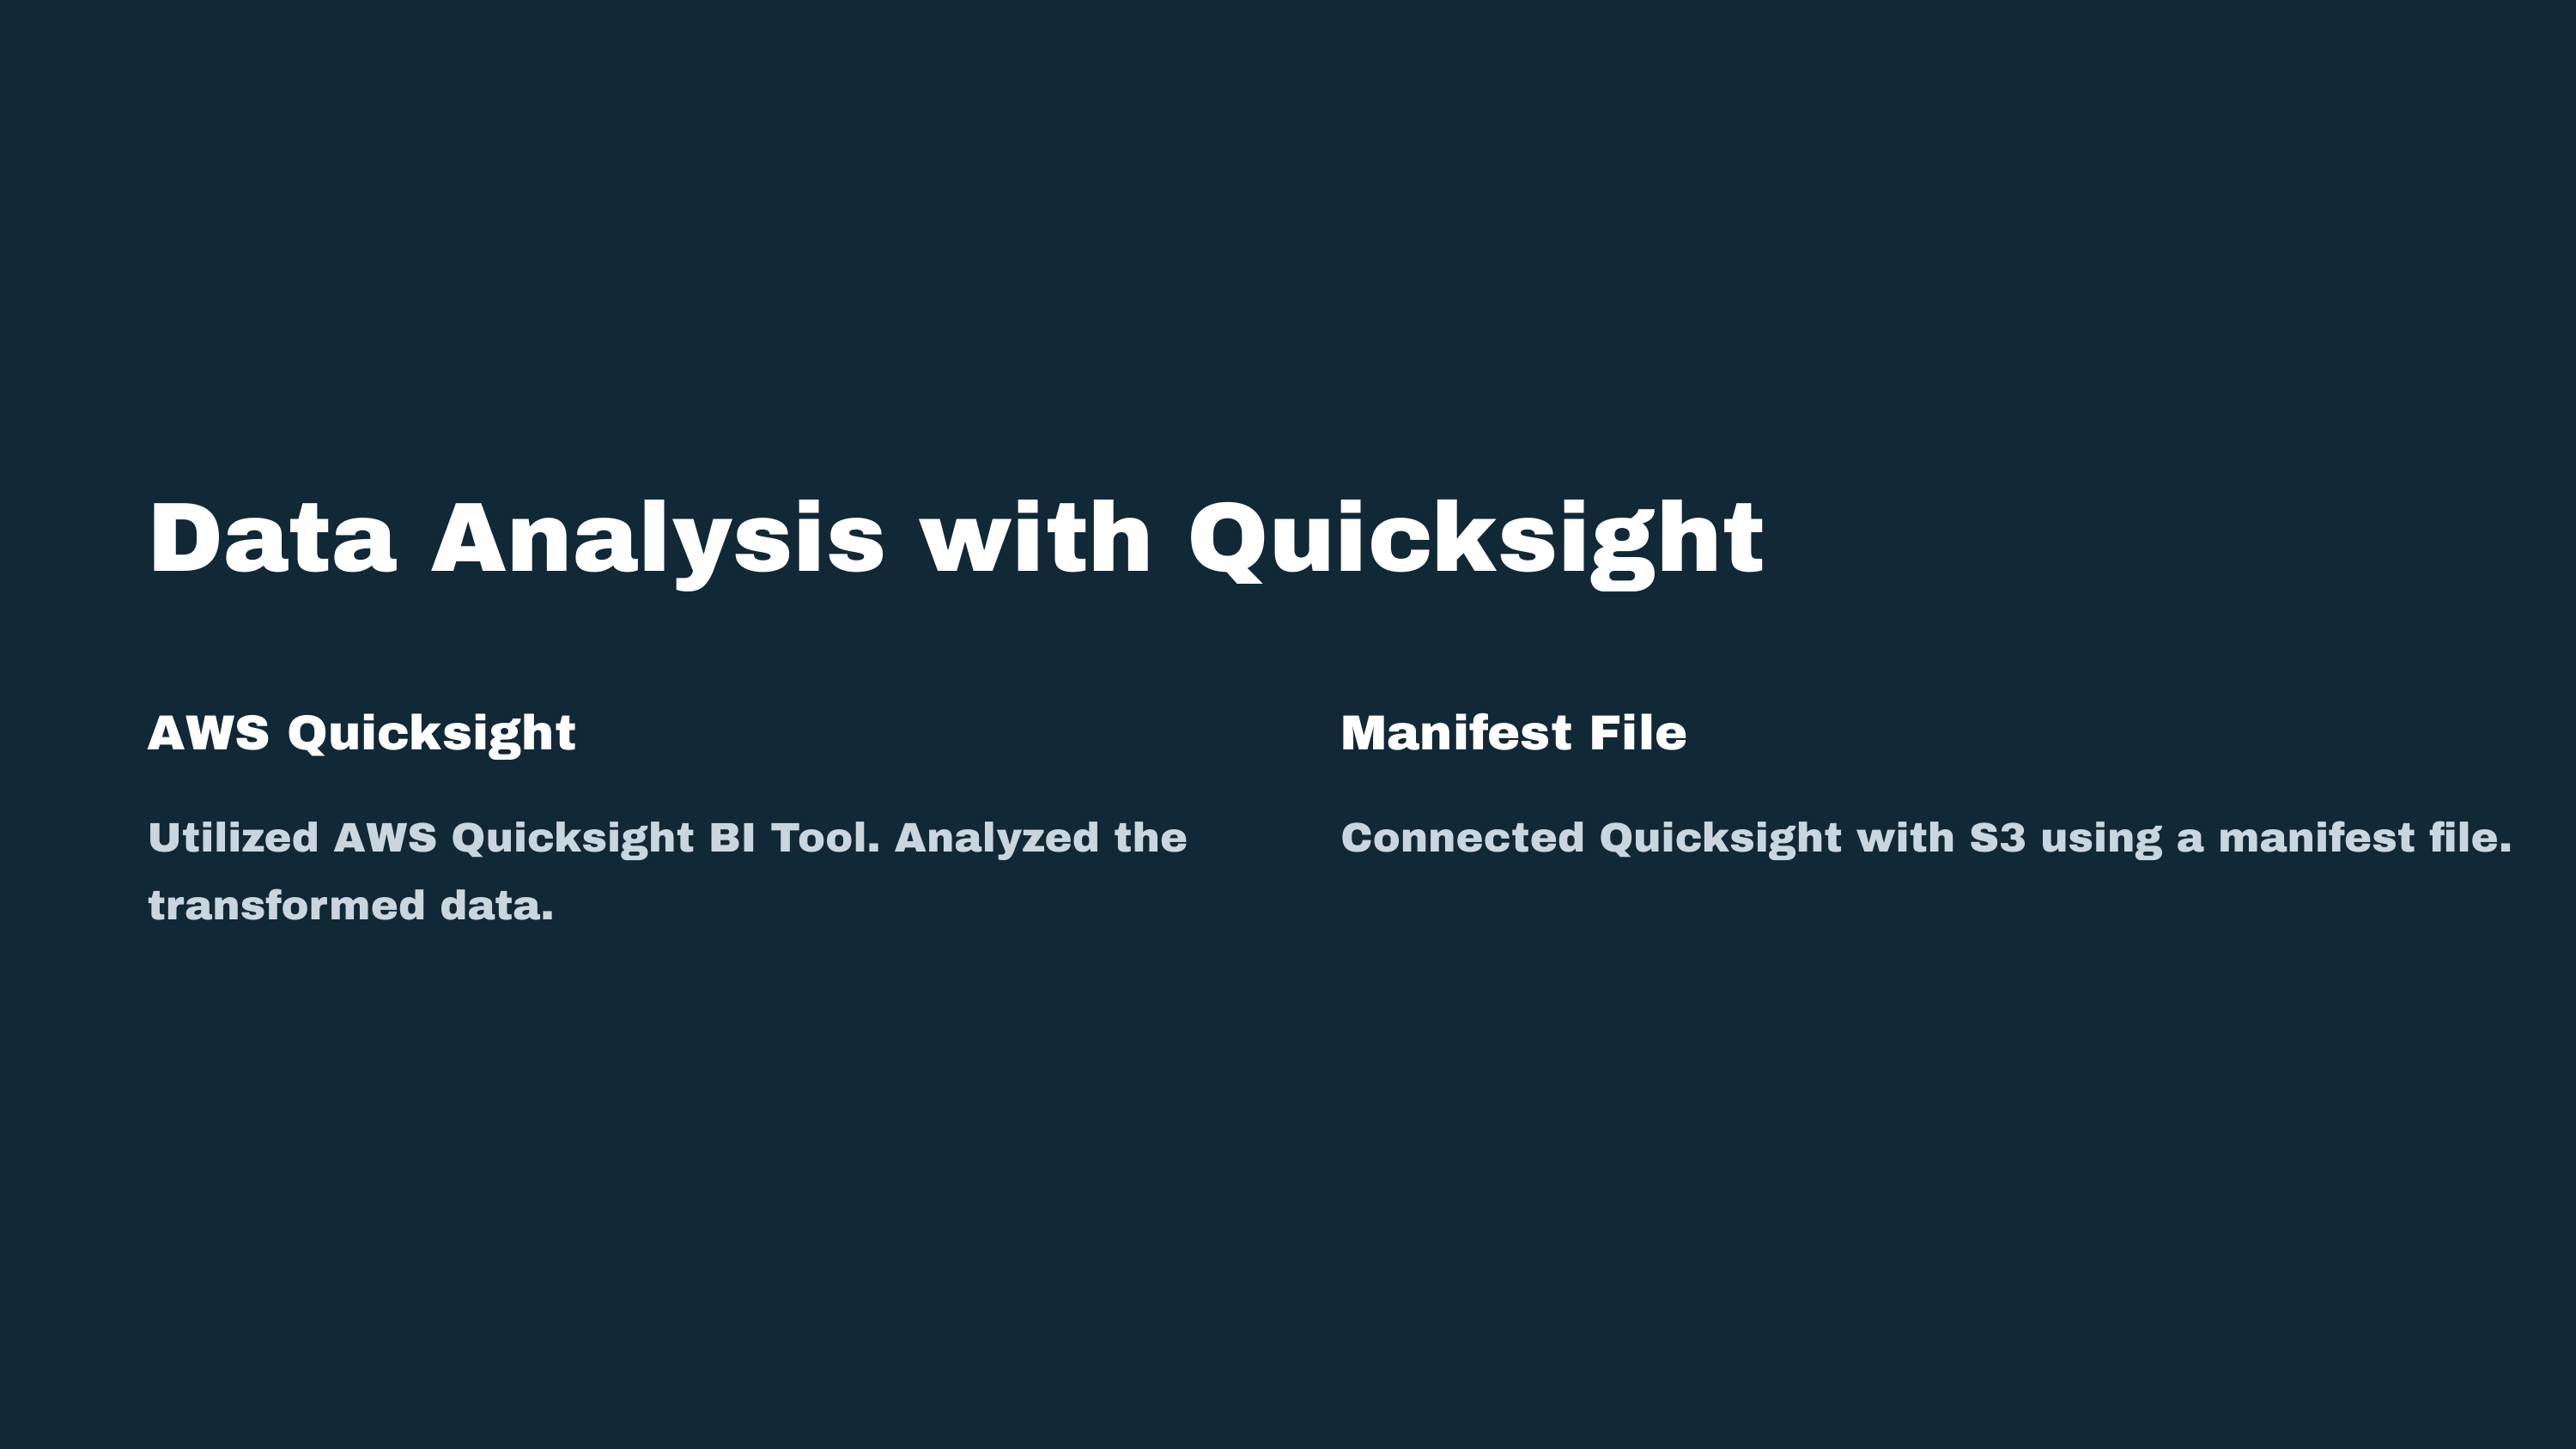

Data Analysis with Quicksight

AWS Quicksight

Manifest File

Utilized AWS Quicksight BI Tool. Analyzed the transformed data.

Connected Quicksight with S3 using a manifest file.